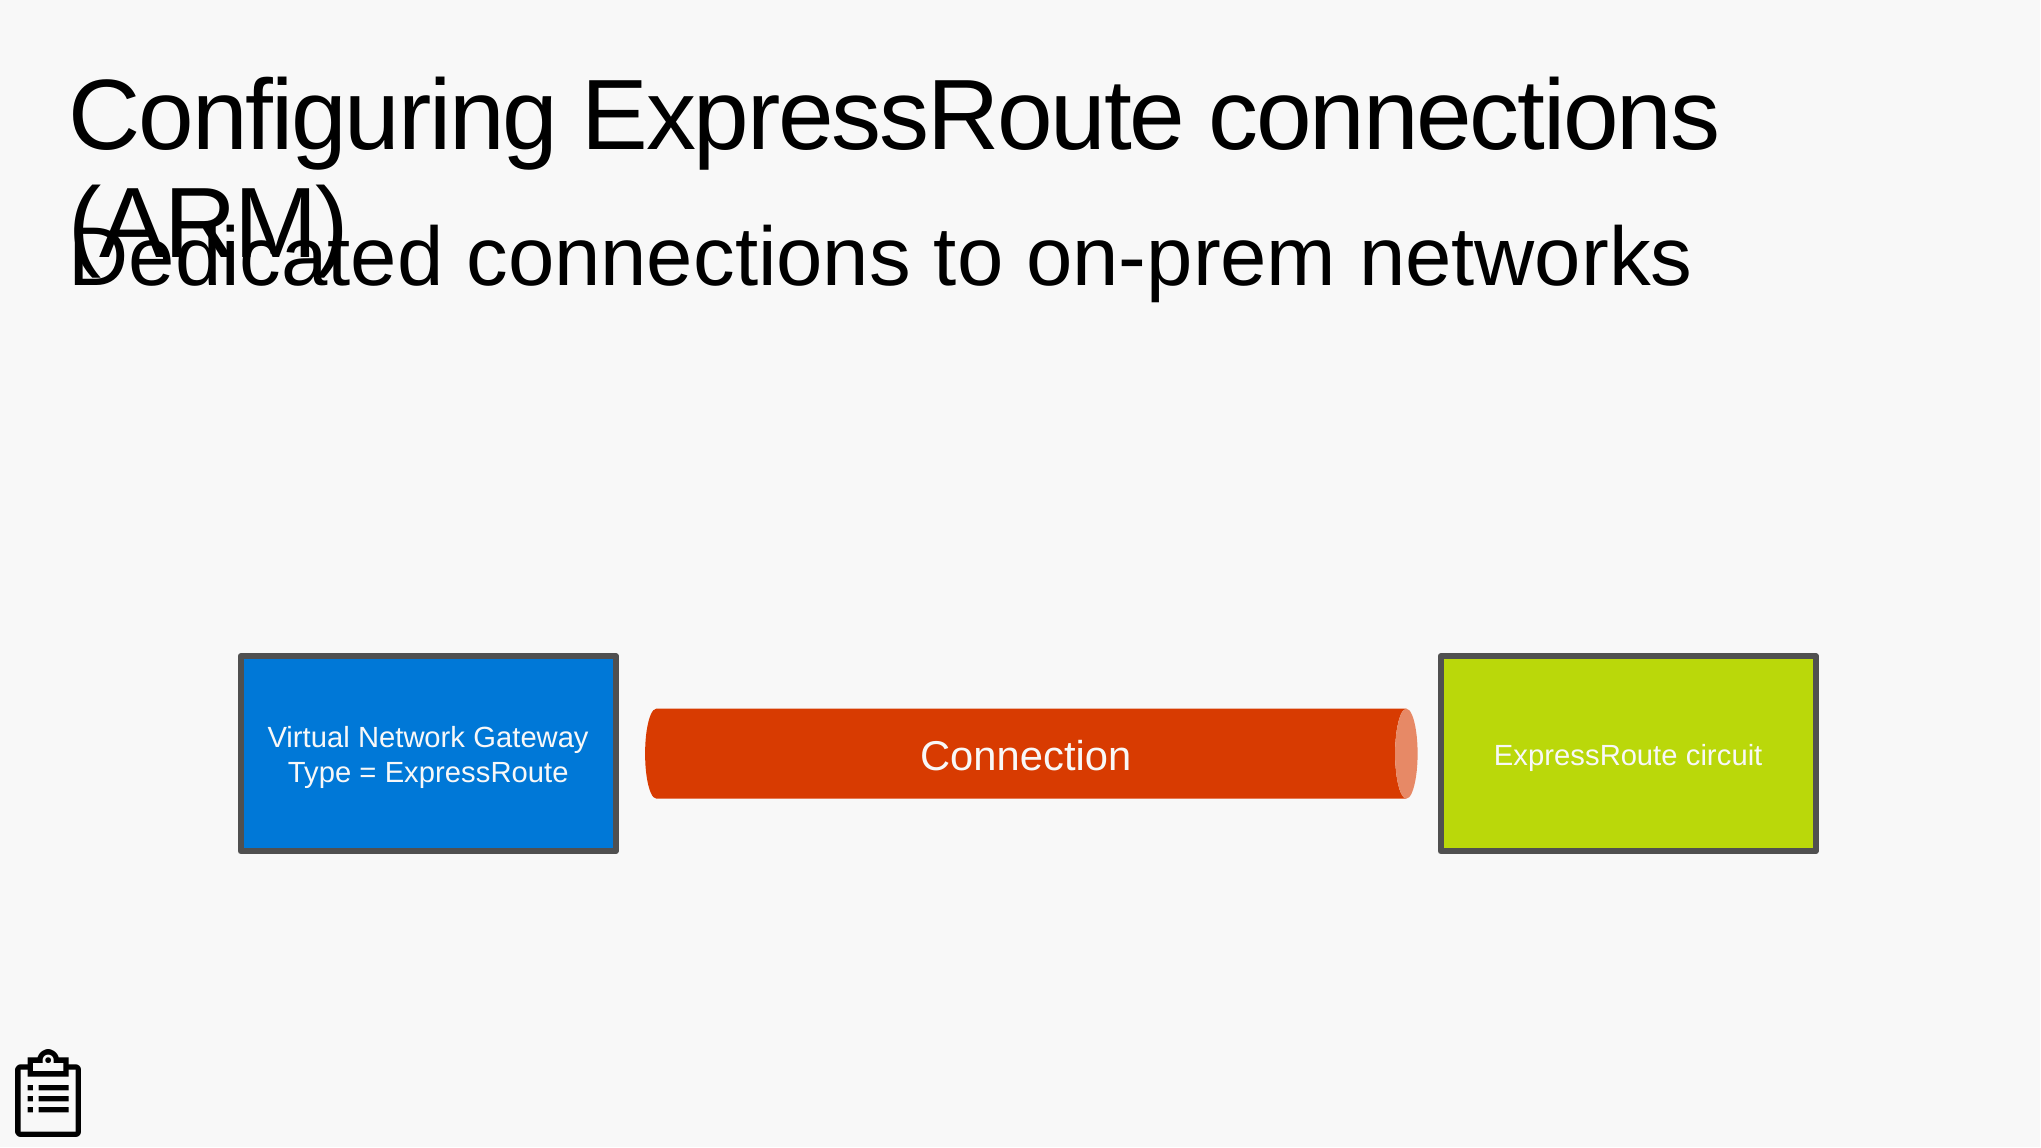

# Configuring ExpressRoute connections (ARM)
Dedicated connections to on-prem networks
Connection
Virtual Network Gateway
Type = ExpressRoute
ExpressRoute circuit